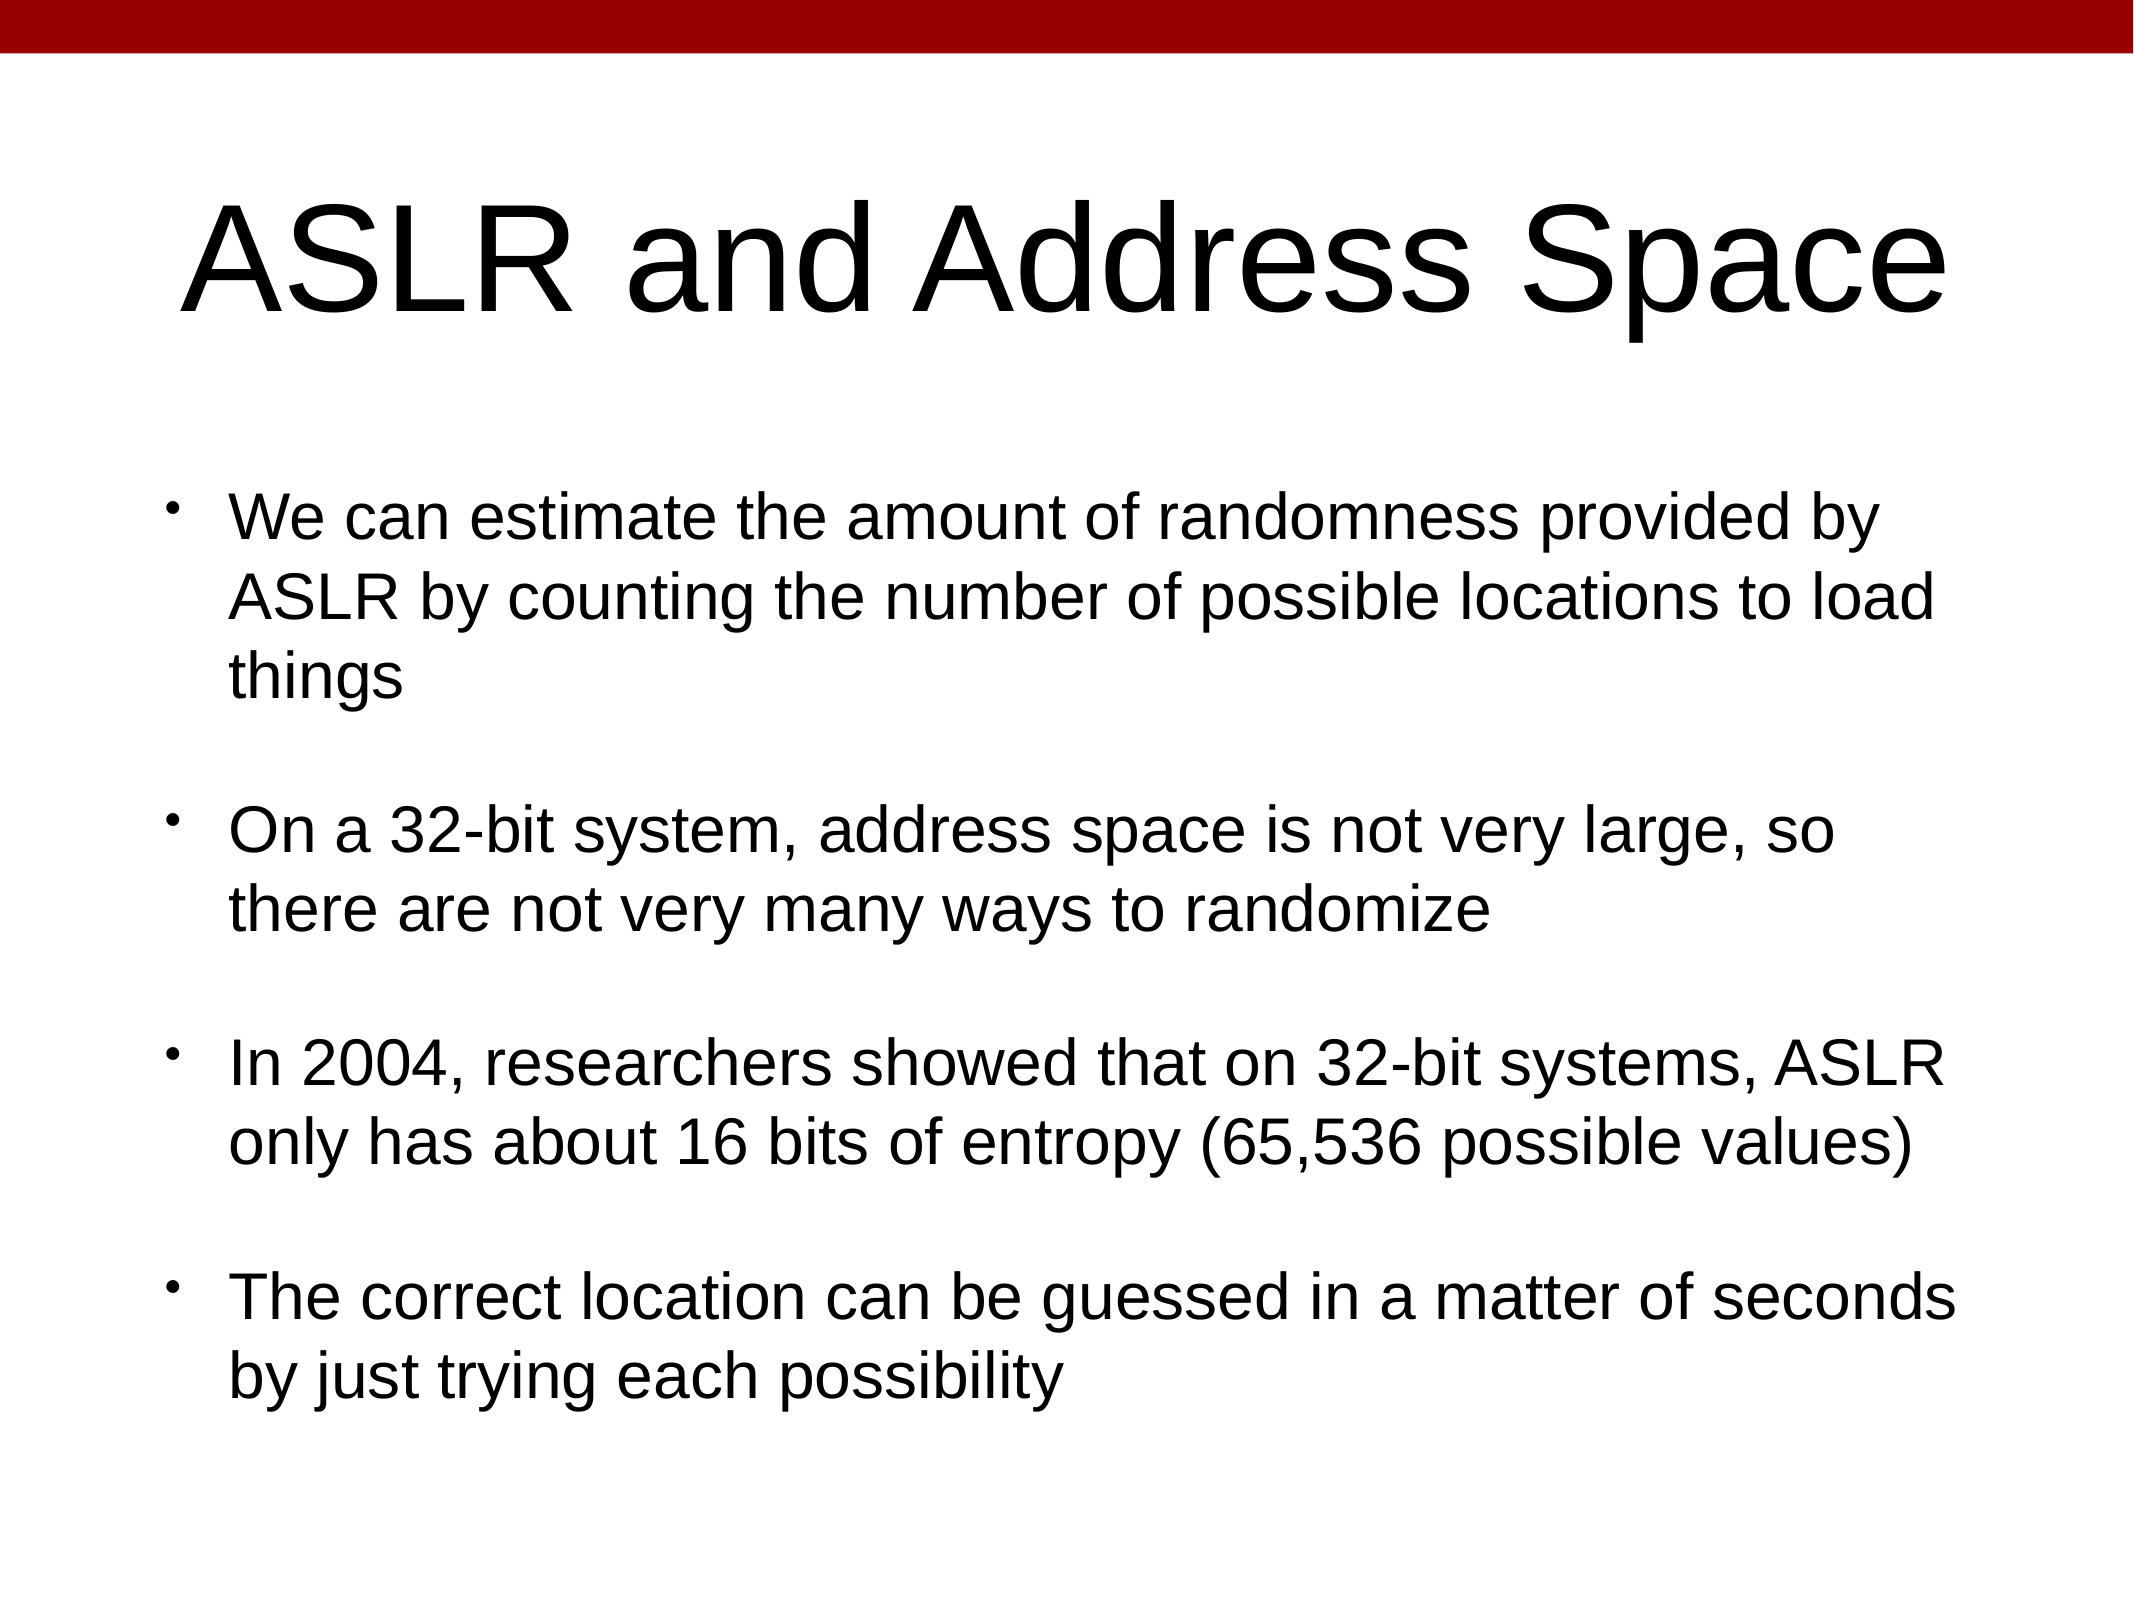

# ASLR and Address Space
We can estimate the amount of randomness provided by ASLR by counting the number of possible locations to load things
On a 32-bit system, address space is not very large, so there are not very many ways to randomize
In 2004, researchers showed that on 32-bit systems, ASLR only has about 16 bits of entropy (65,536 possible values)
The correct location can be guessed in a matter of seconds by just trying each possibility